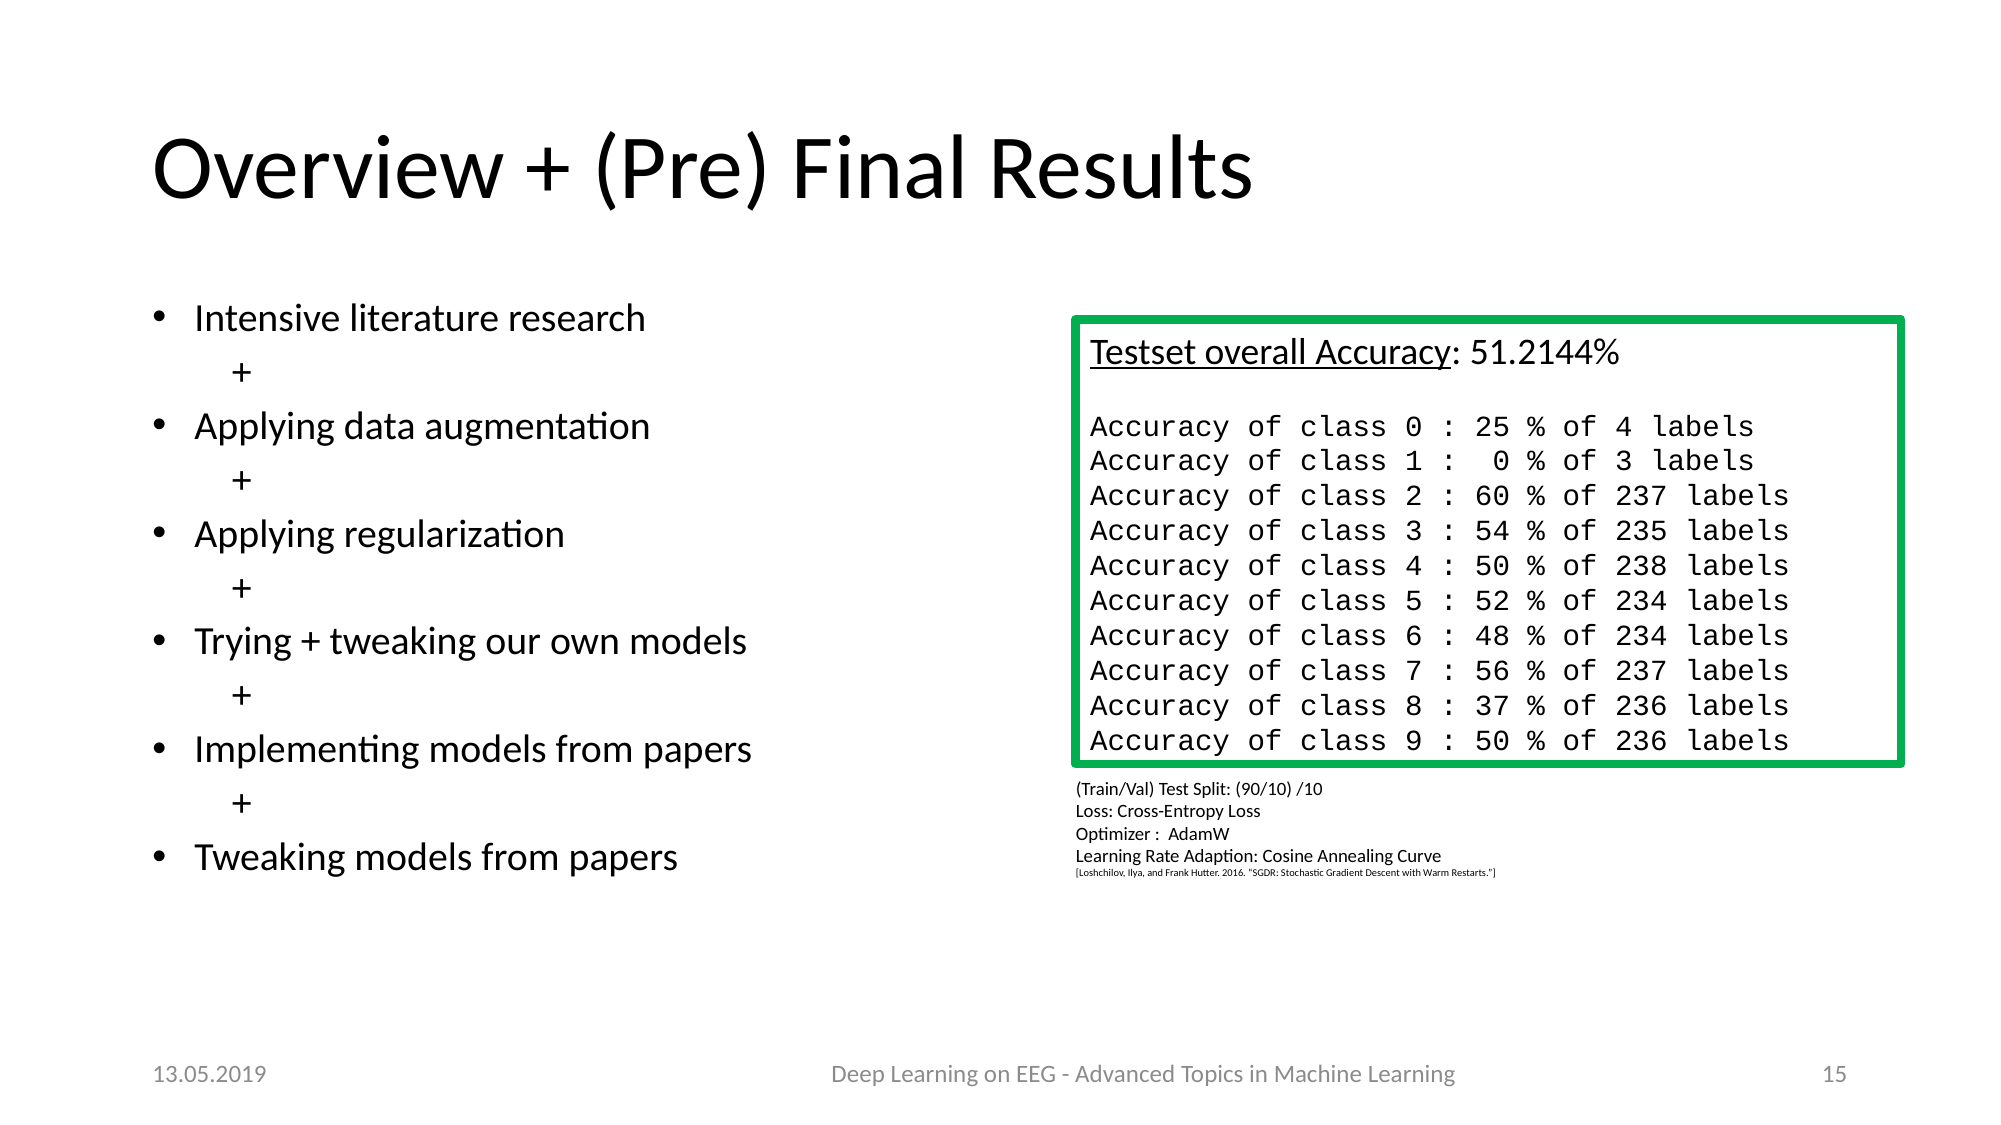

# Overview + (Pre) Final Results
Intensive literature research
		+
Applying data augmentation
		+
Applying regularization
		+
Trying + tweaking our own models
		+
Implementing models from papers
		+
Tweaking models from papers

Testset overall Accuracy: 51.2144%

Accuracy of class 0 : 25 % of 4 labels Accuracy of class 1 :  0 % of 3 labels Accuracy of class 2 : 60 % of 237 labels Accuracy of class 3 : 54 % of 235 labels Accuracy of class 4 : 50 % of 238 labels Accuracy of class 5 : 52 % of 234 labels Accuracy of class 6 : 48 % of 234 labels Accuracy of class 7 : 56 % of 237 labels Accuracy of class 8 : 37 % of 236 labels Accuracy of class 9 : 50 % of 236 labels
(Train/Val) Test Split: (90/10) /10
Loss: Cross-Entropy Loss
Optimizer :  AdamW
Learning Rate Adaption: Cosine Annealing Curve
[Loshchilov, Ilya, and Frank Hutter. 2016. “SGDR: Stochastic Gradient Descent with Warm Restarts.”]
13.05.2019
Deep Learning on EEG - Advanced Topics in Machine Learning
15